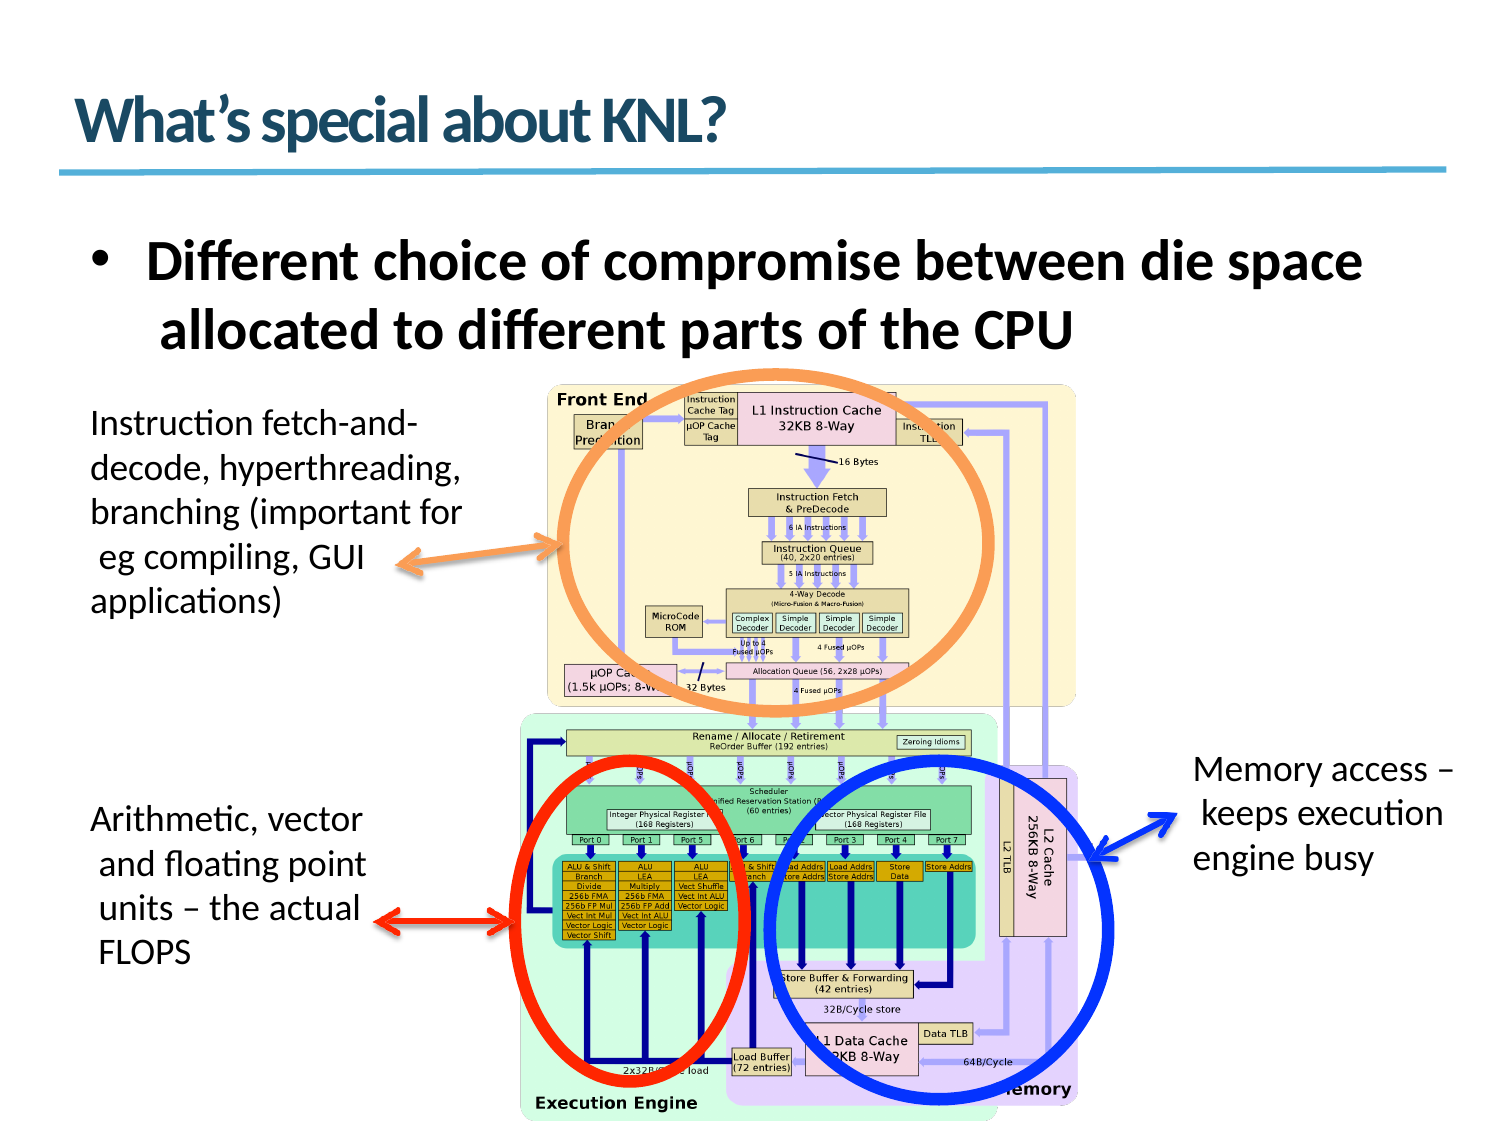

# What’s special about KNL?
Diﬀerent choice of compromise between die space  allocated to diﬀerent parts of the CPU
Instruction fetch-and-  decode, hyperthreading,  branching (important for  eg compiling, GUI  applications)

Memory access –  keeps execution  engine busy

Arithmetic, vector  and ﬂoating point  units – the actual  FLOPS